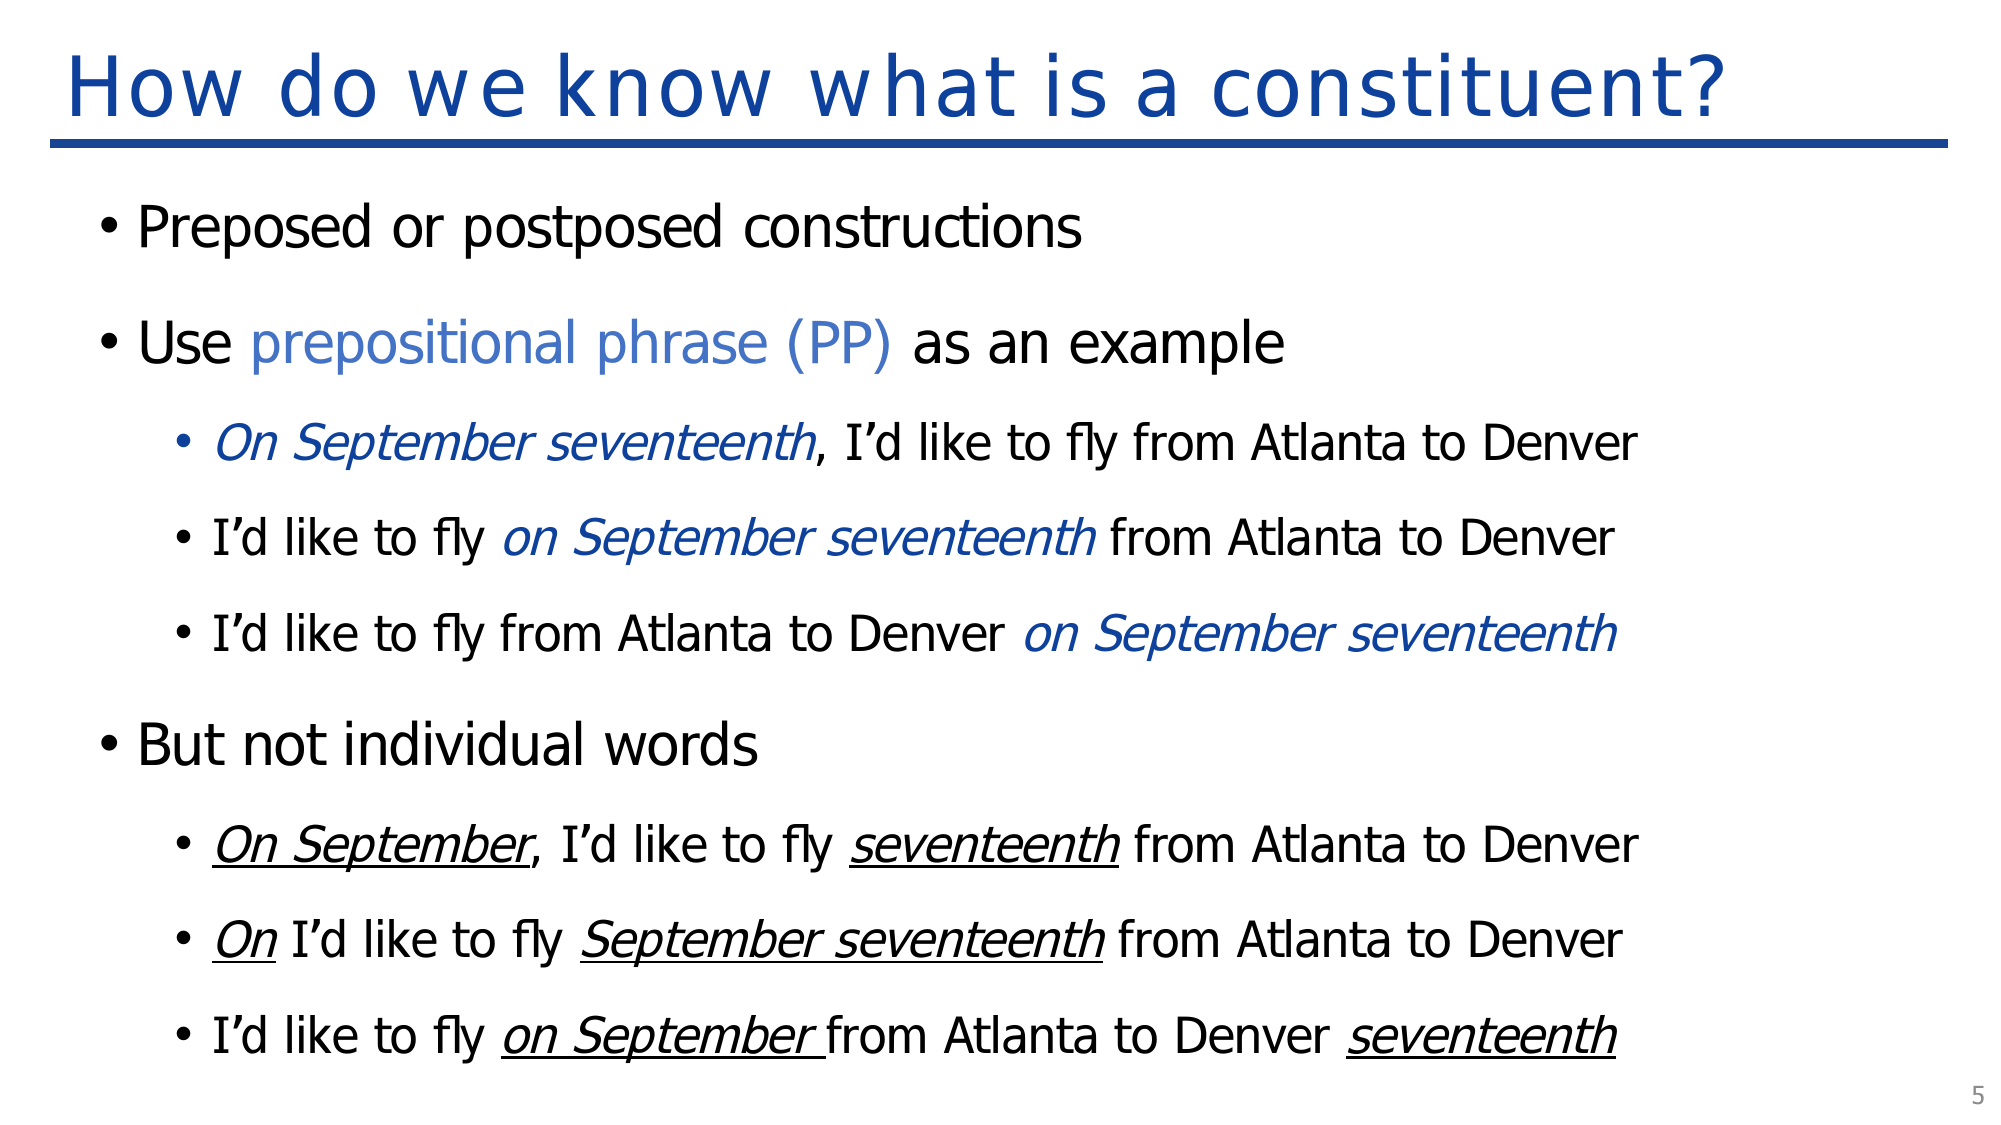

# How do we know what is a constituent?
Preposed or postposed constructions
Use prepositional phrase (PP) as an example
On September seventeenth, I’d like to fly from Atlanta to Denver
I’d like to fly on September seventeenth from Atlanta to Denver
I’d like to fly from Atlanta to Denver on September seventeenth
But not individual words
On September, I’d like to fly seventeenth from Atlanta to Denver
On I’d like to fly September seventeenth from Atlanta to Denver
I’d like to fly on September from Atlanta to Denver seventeenth
5